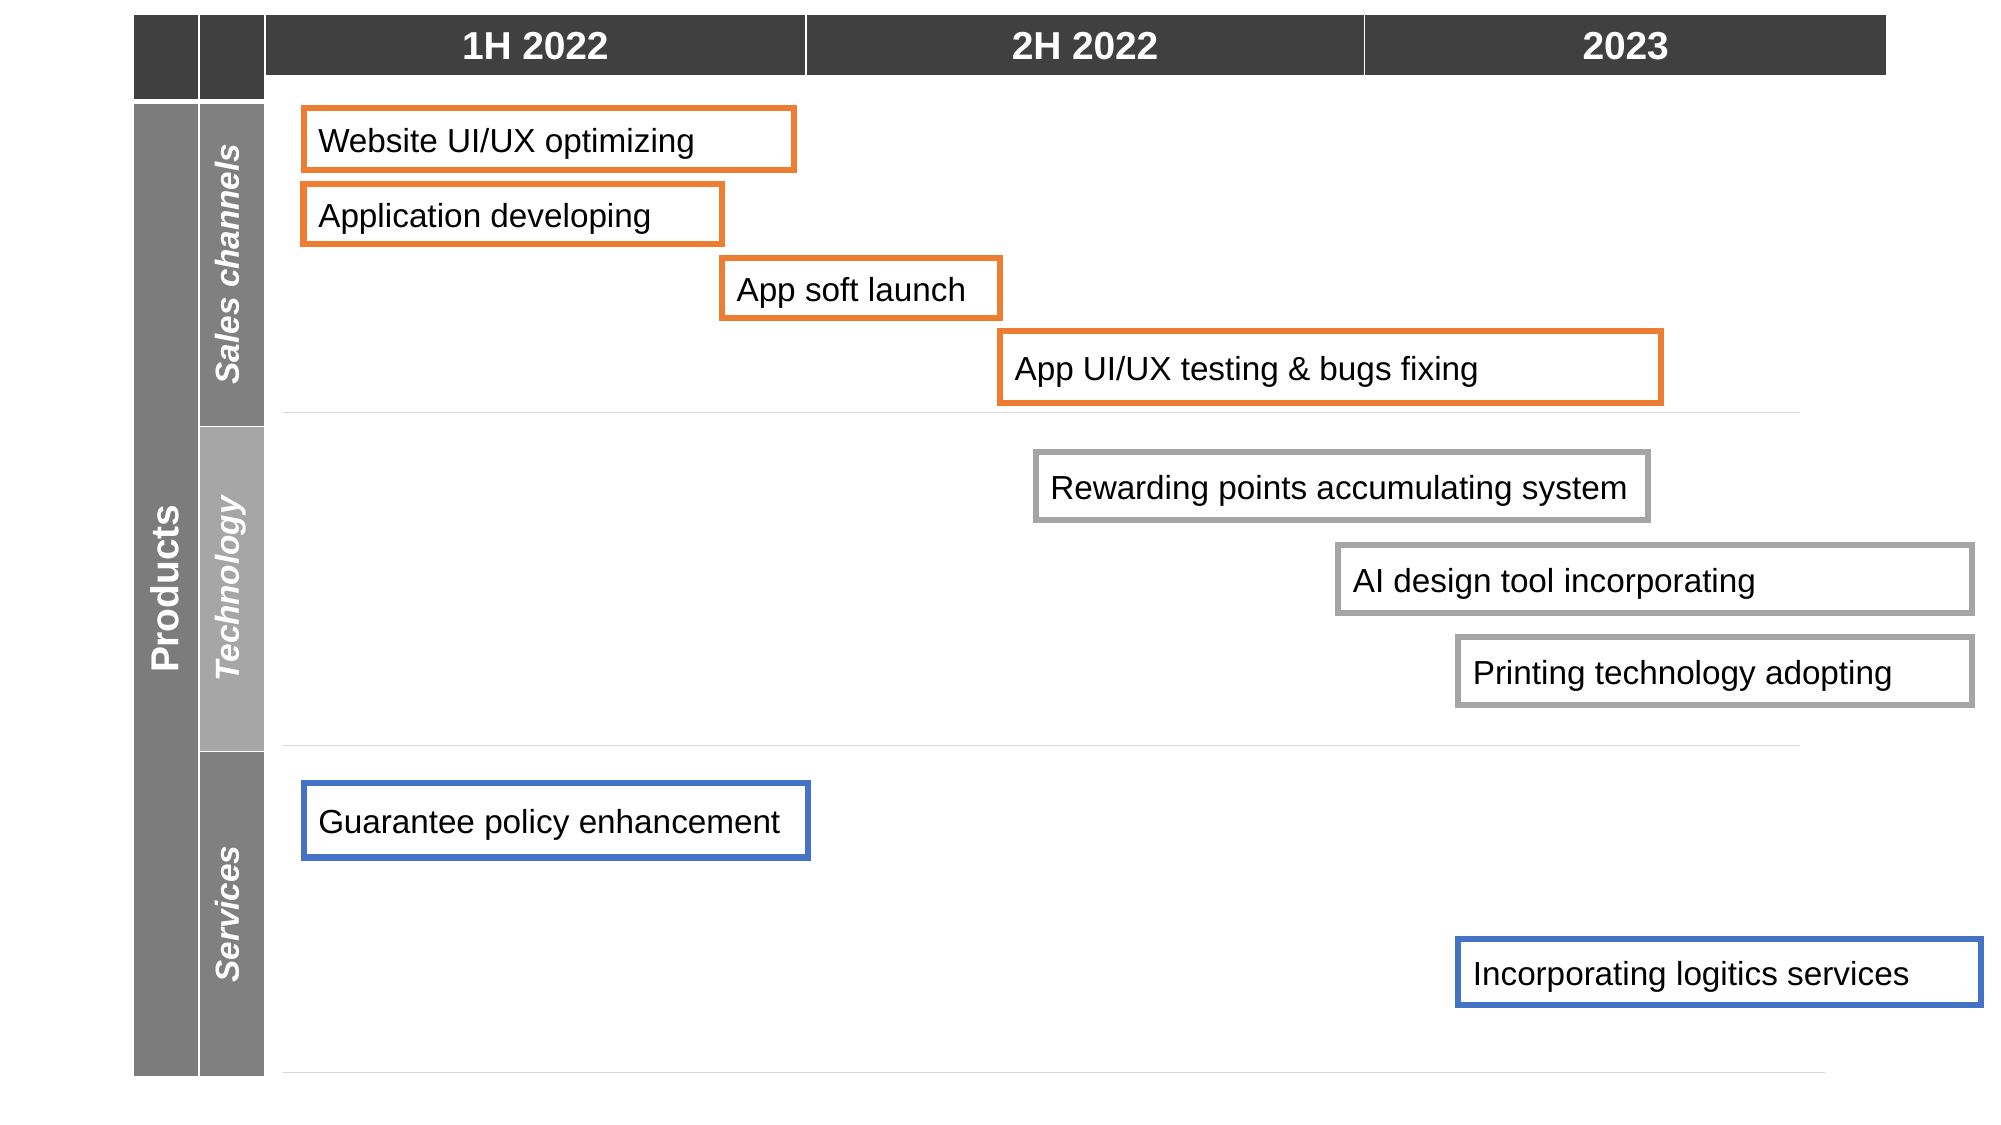

|  |  |
| --- | --- |
| Products | Sales channels |
|  | Technology |
|  | Services |
| 1H 2022 | 2H 2022 | 2023 |
| --- | --- | --- |
Website UI/UX optimizing
Application developing
App soft launch
App UI/UX testing & bugs fixing
Rewarding points accumulating system
AI design tool incorporating
Printing technology adopting
Guarantee policy enhancement
Incorporating logitics services